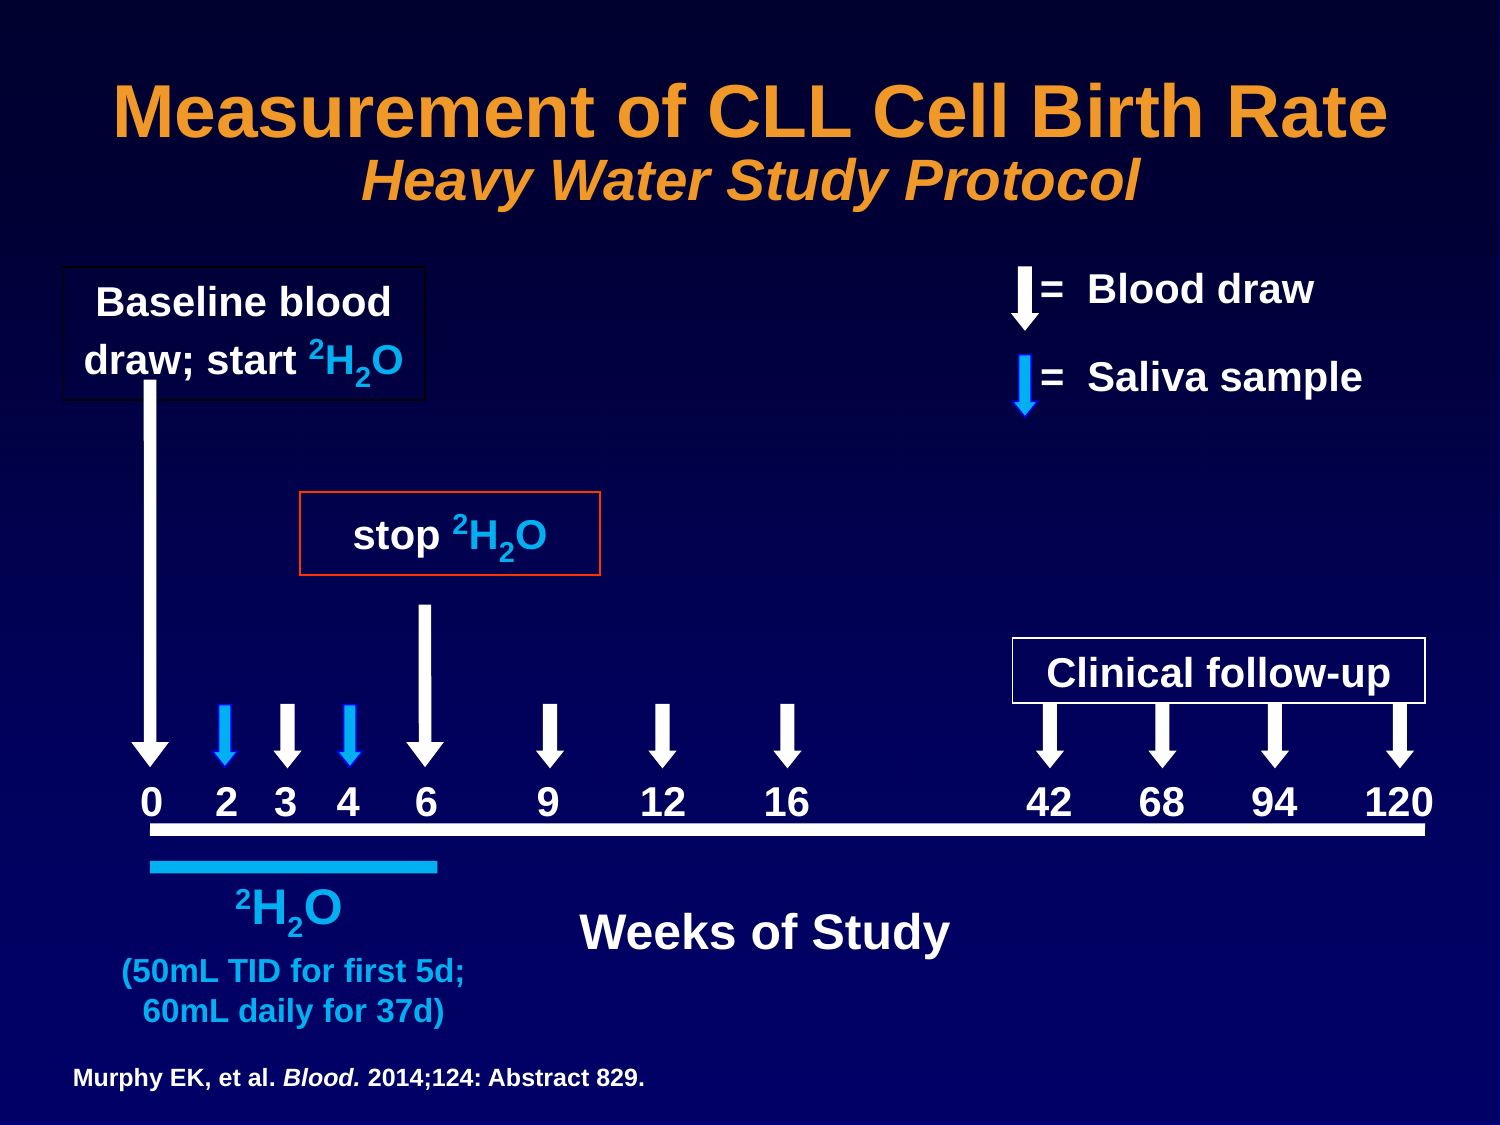

Measurement of CLL Cell Birth Rate
Heavy Water Study Protocol
=  Blood draw

=  Saliva sample

Baseline blood draw; start 2H2O

stop 2H2O

Clinical follow-up

0
2
3
4
6
9
12
16
42
68
94
120

2H2O
Weeks of Study
(50mL TID for first 5d; 60mL daily for 37d)
Murphy EK, et al. Blood. 2014;124: Abstract 829.